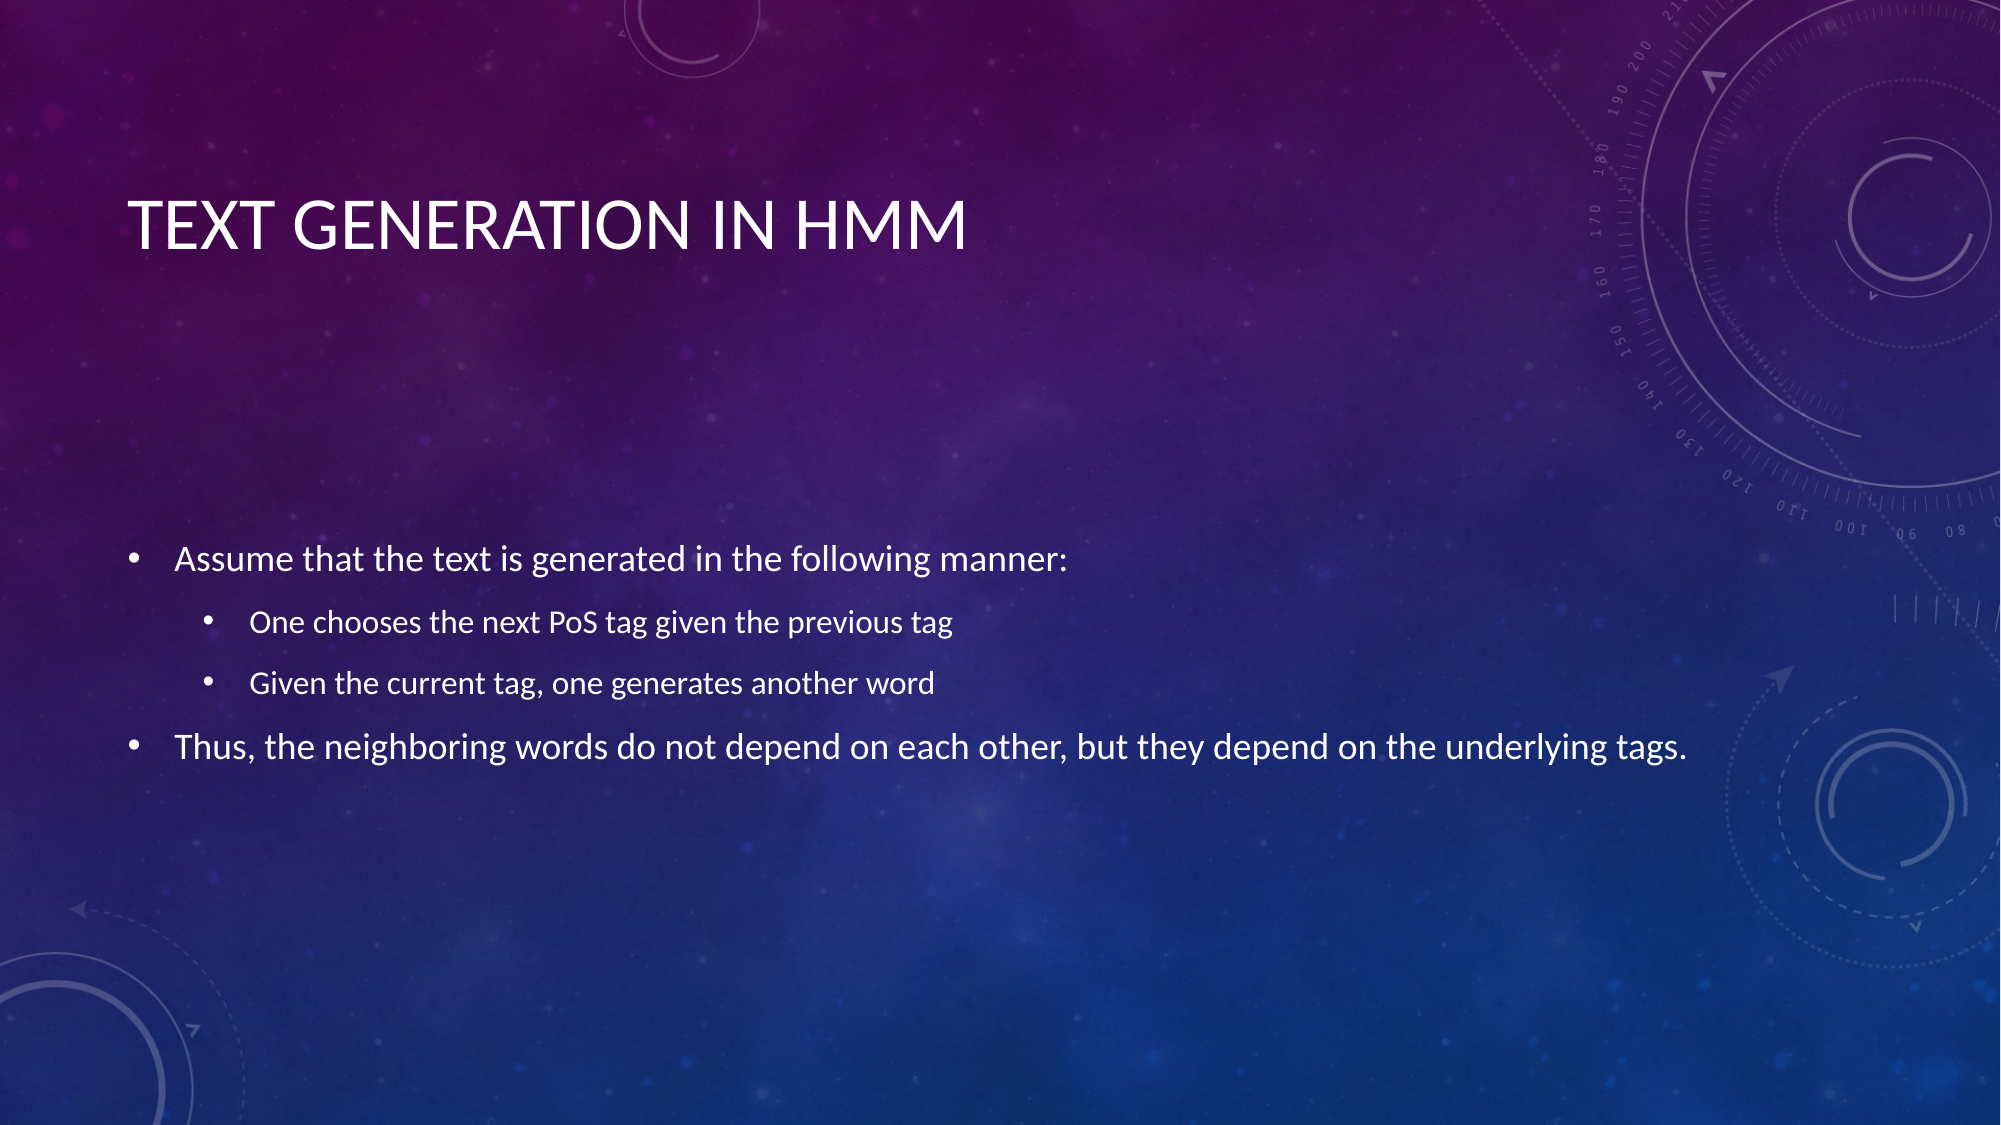

# Text generation in hmm
Assume that the text is generated in the following manner:
One chooses the next PoS tag given the previous tag
Given the current tag, one generates another word
Thus, the neighboring words do not depend on each other, but they depend on the underlying tags.